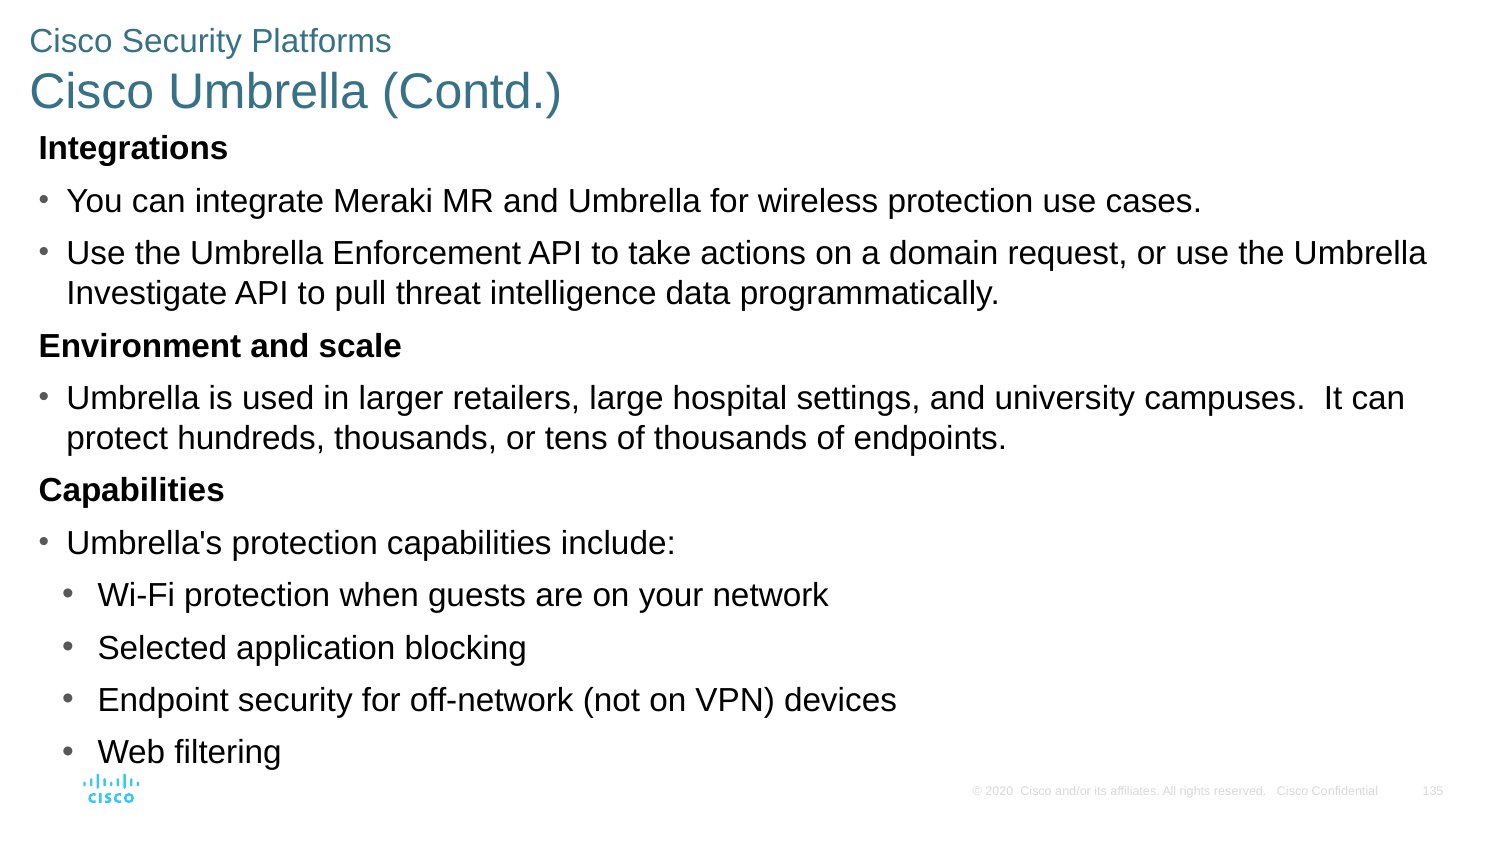

# Cisco Security Platforms Cisco Umbrella (Contd.)
Integrations
You can integrate Meraki MR and Umbrella for wireless protection use cases.
Use the Umbrella Enforcement API to take actions on a domain request, or use the Umbrella Investigate API to pull threat intelligence data programmatically.
Environment and scale
Umbrella is used in larger retailers, large hospital settings, and university campuses.  It can protect hundreds, thousands, or tens of thousands of endpoints.
Capabilities
Umbrella's protection capabilities include:
Wi-Fi protection when guests are on your network
Selected application blocking
Endpoint security for off-network (not on VPN) devices
Web filtering